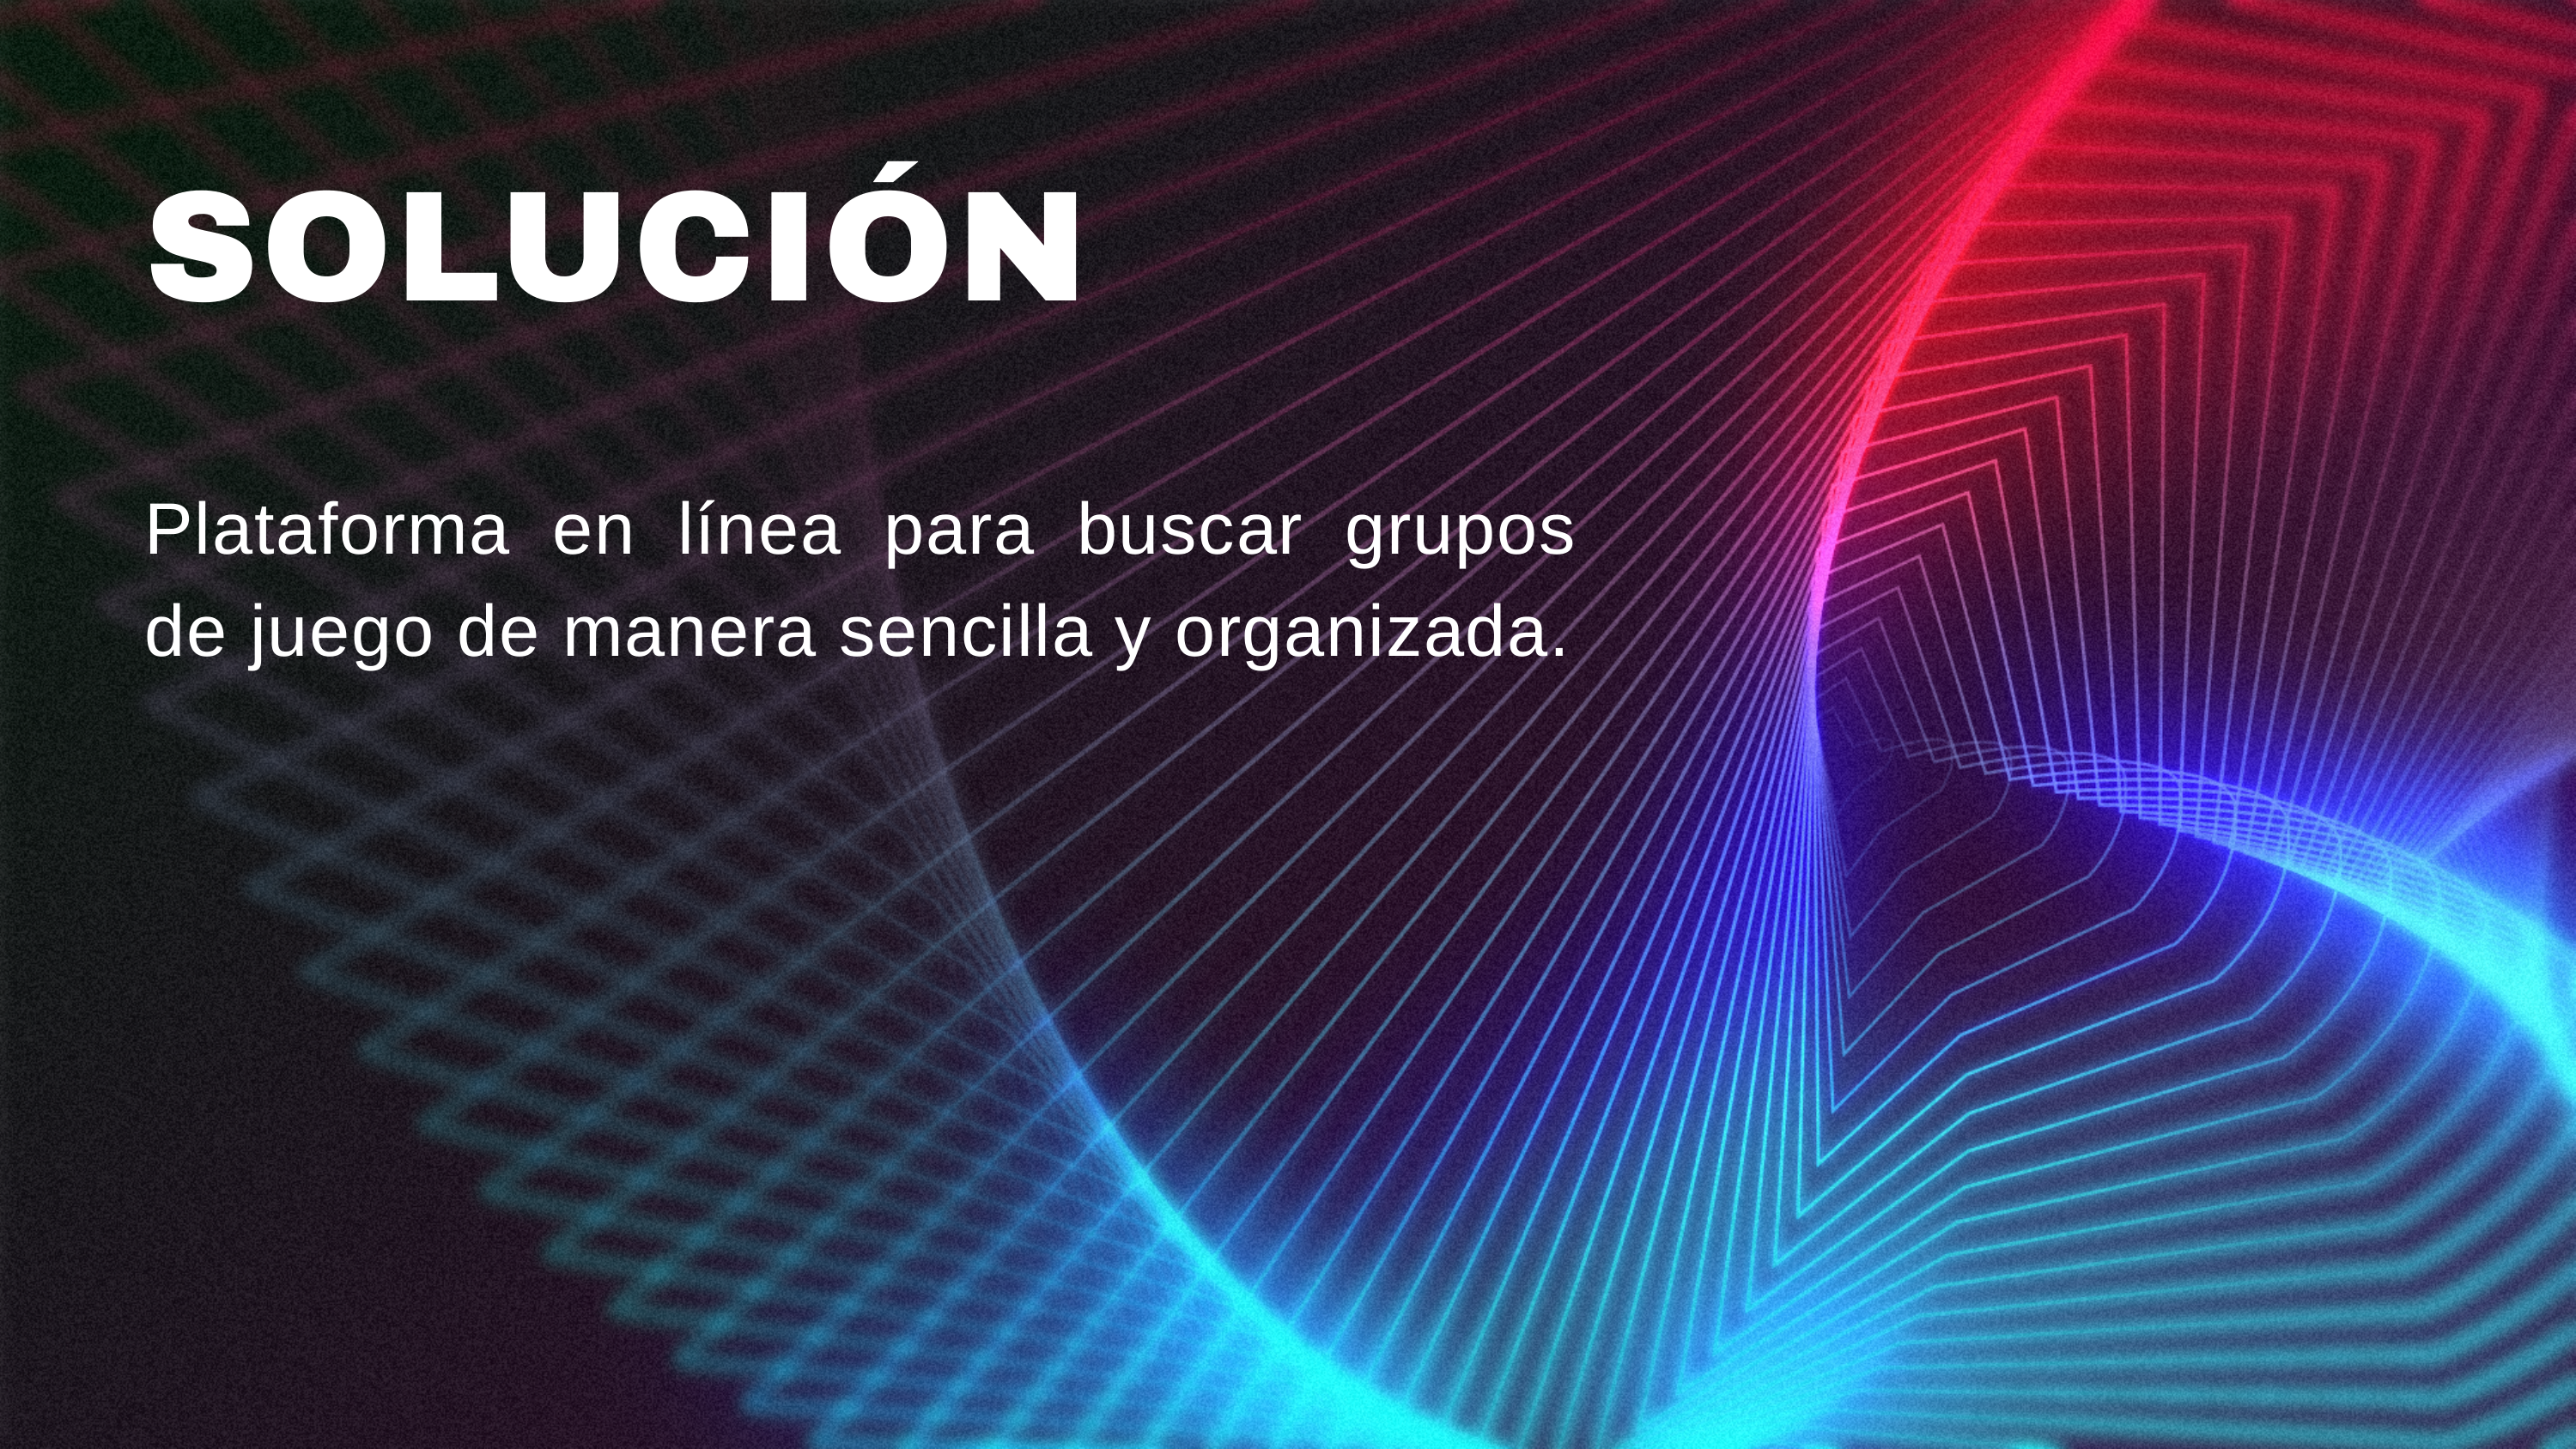

SOLUCIÓN
Plataforma en línea para buscar grupos de juego de manera sencilla y organizada.